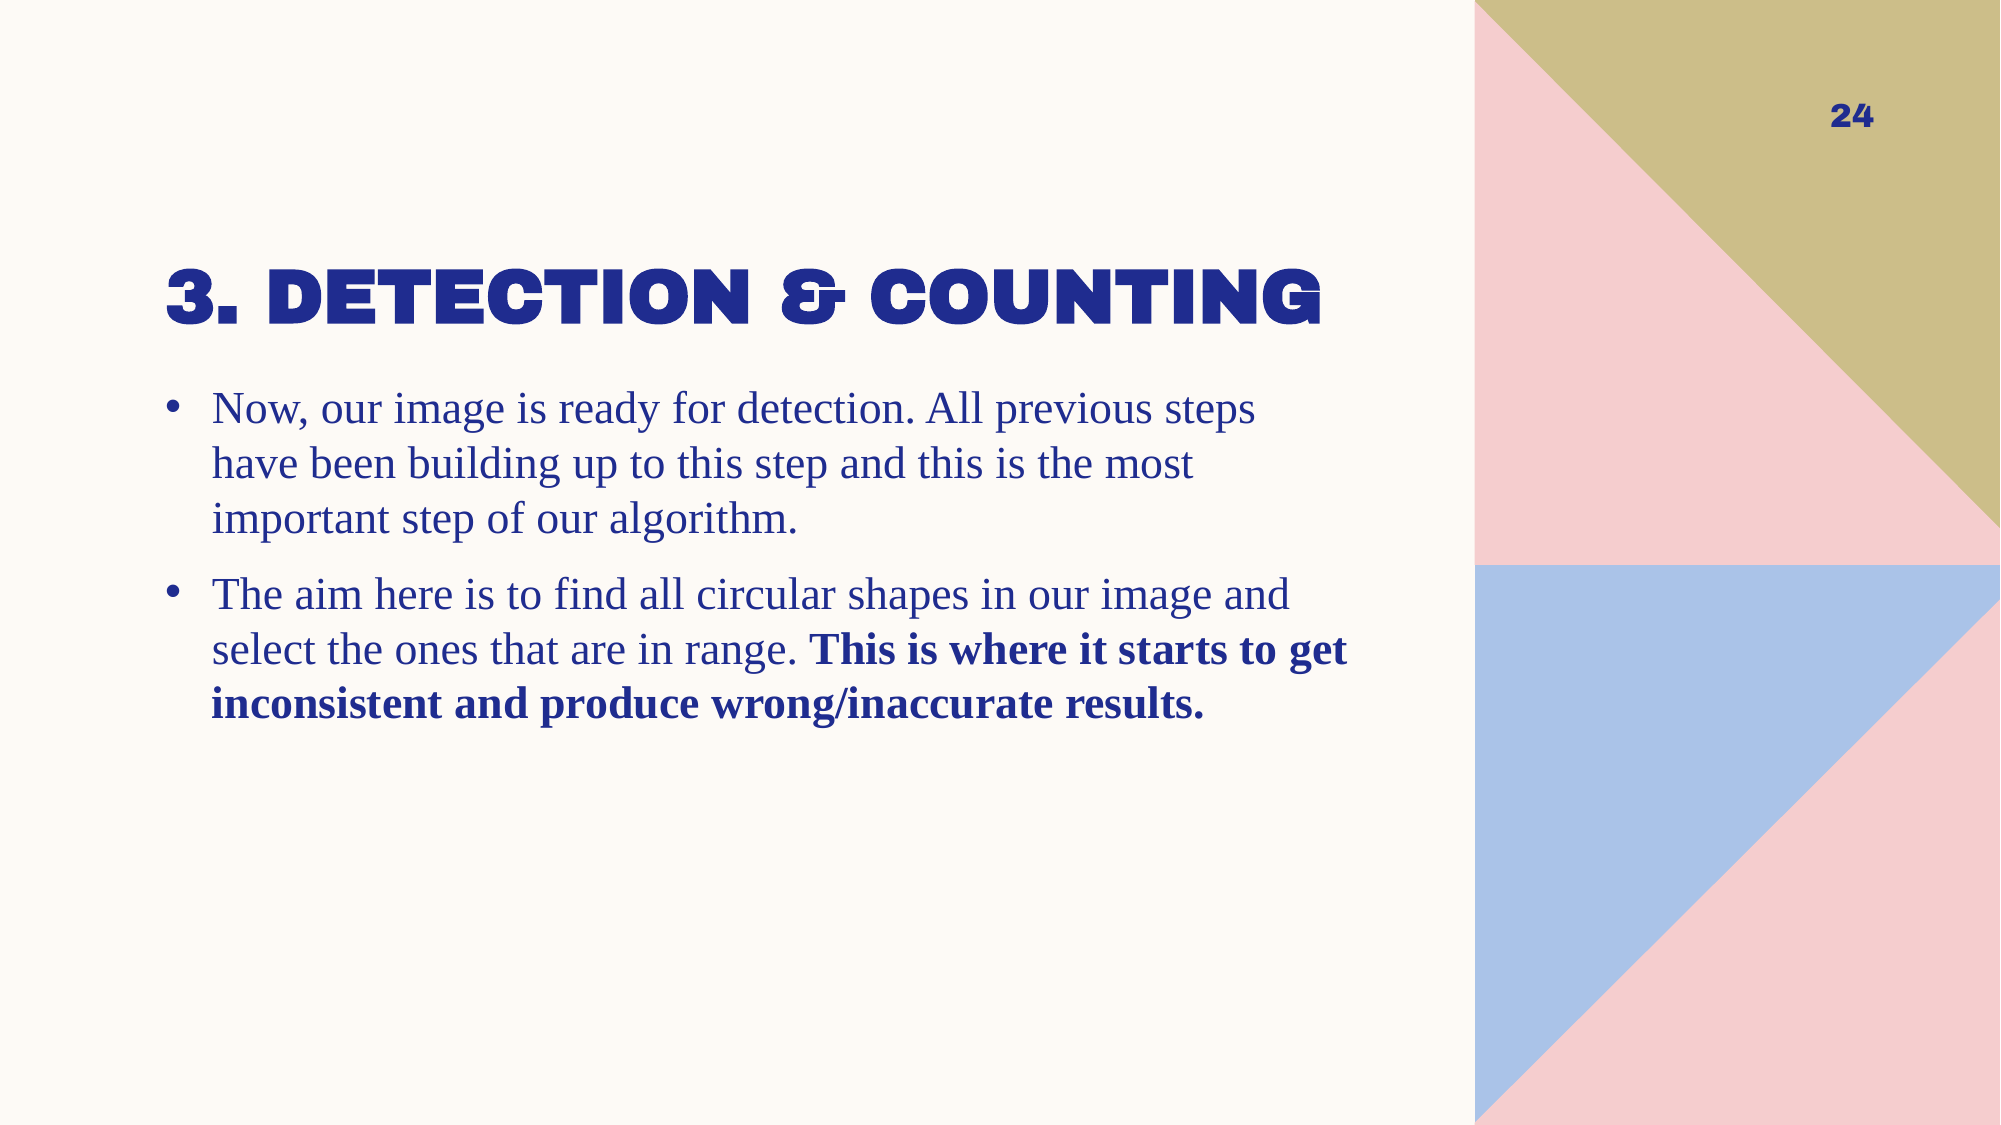

24
# 3. DETECTION & COUNTING
Now, our image is ready for detection. All previous steps have been building up to this step and this is the most important step of our algorithm.
The aim here is to find all circular shapes in our image and select the ones that are in range. This is where it starts to get inconsistent and produce wrong/inaccurate results.